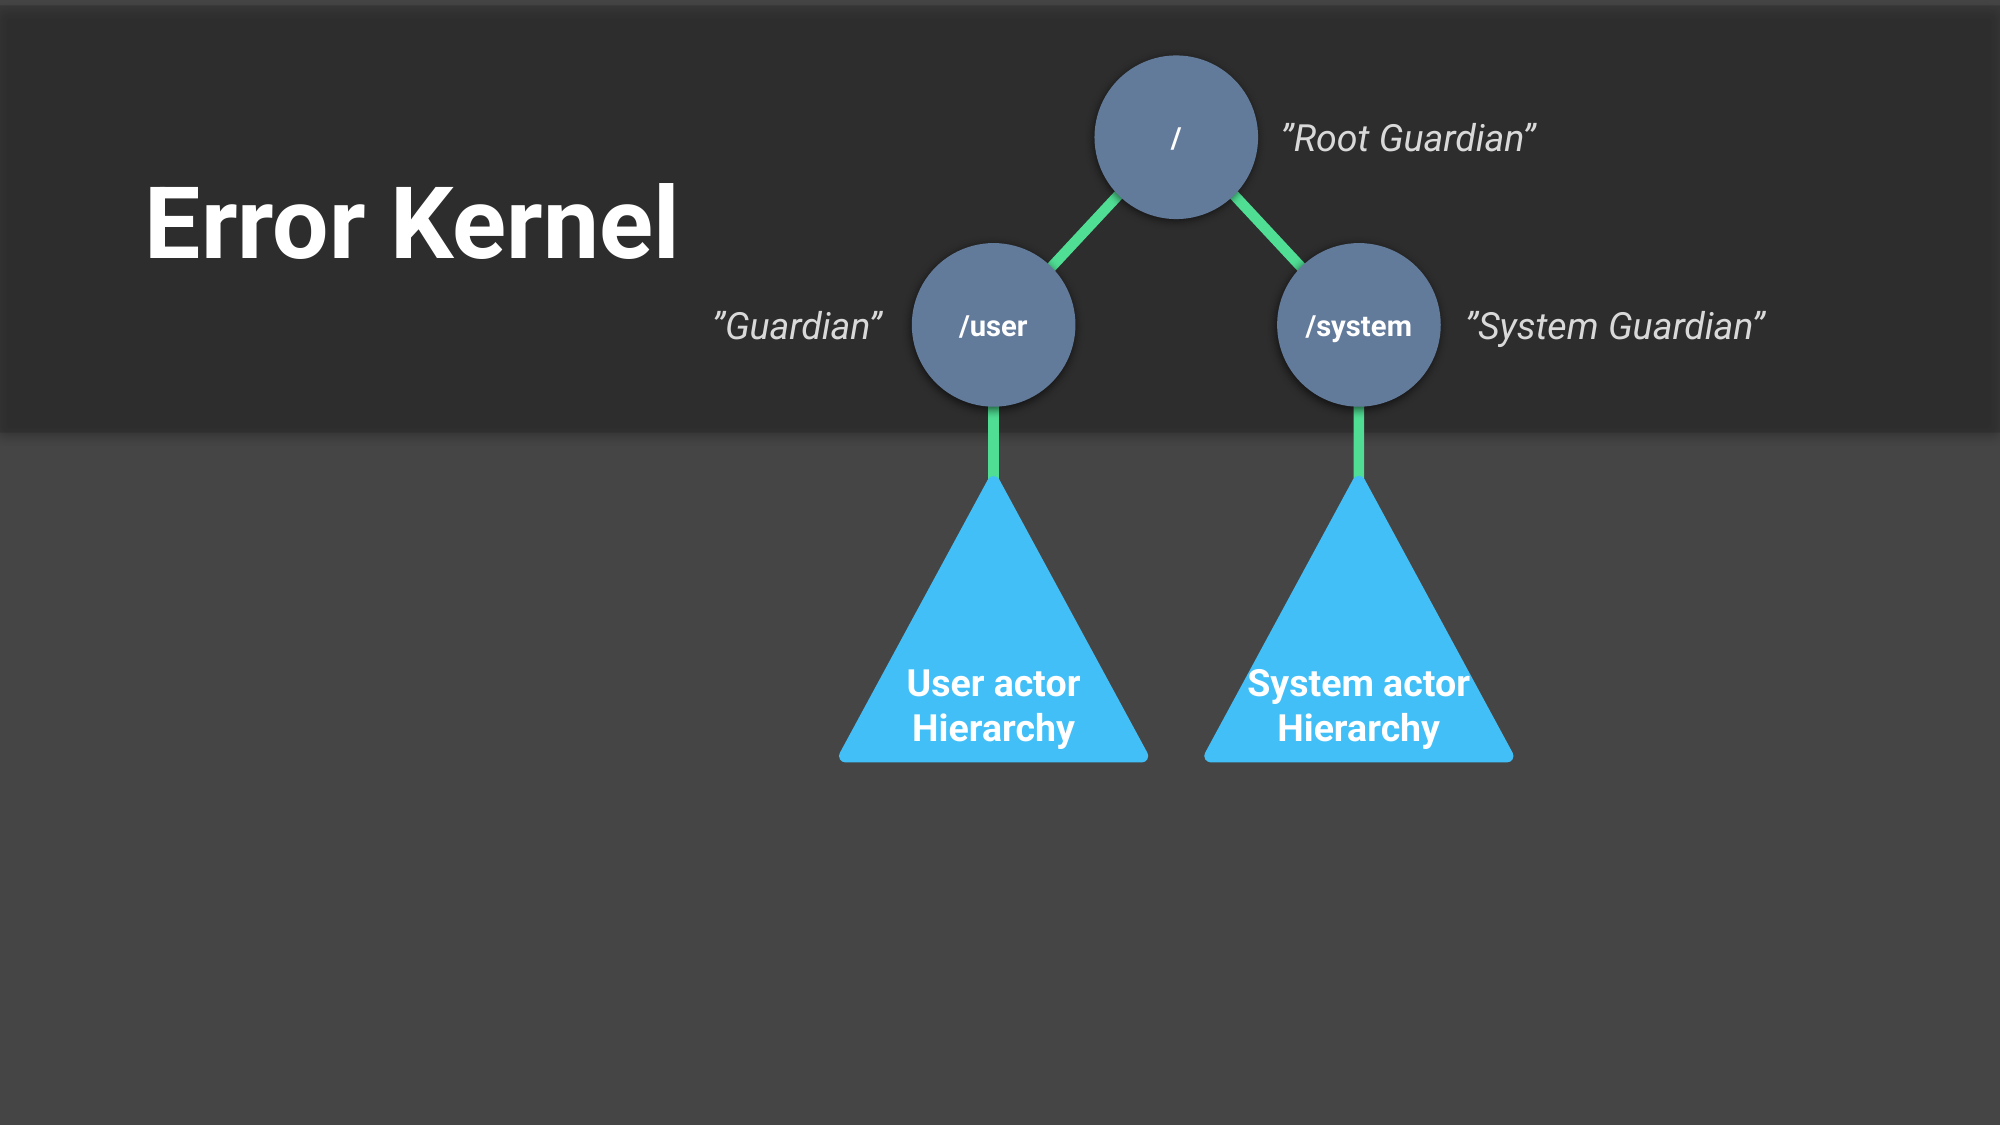

/
”Root Guardian”
Error Kernel
/user
/system
”Guardian”
”System Guardian”
System actor
Hierarchy
User actor
Hierarchy